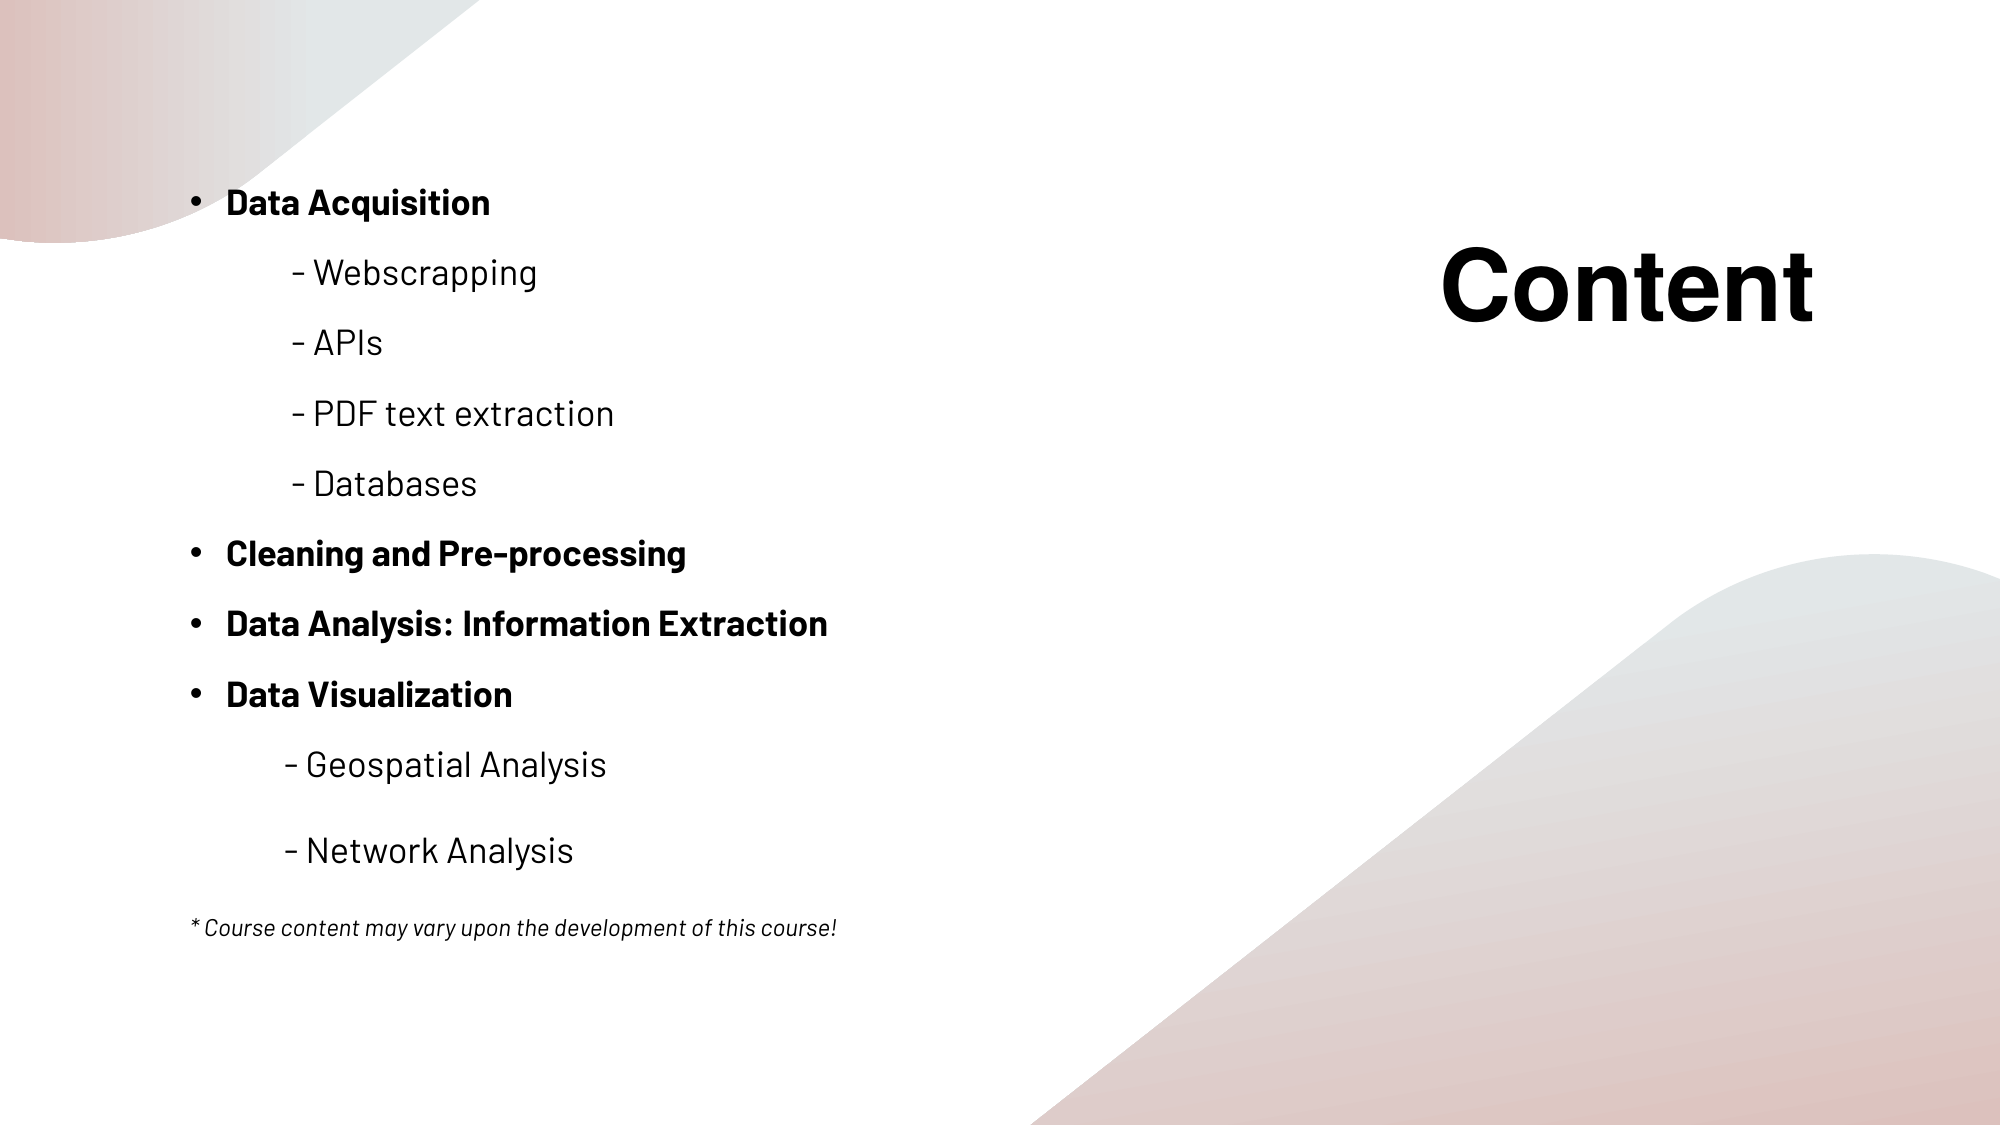

Data Acquisition
              - Webscrapping
              - APIs
              - PDF text extraction
              - Databases
Cleaning and Pre-processing
Data Analysis: Information Extraction
Data Visualization
             - Geospatial Analysis
             - Network Analysis
* Course content may vary upon the development of this course!
# Content